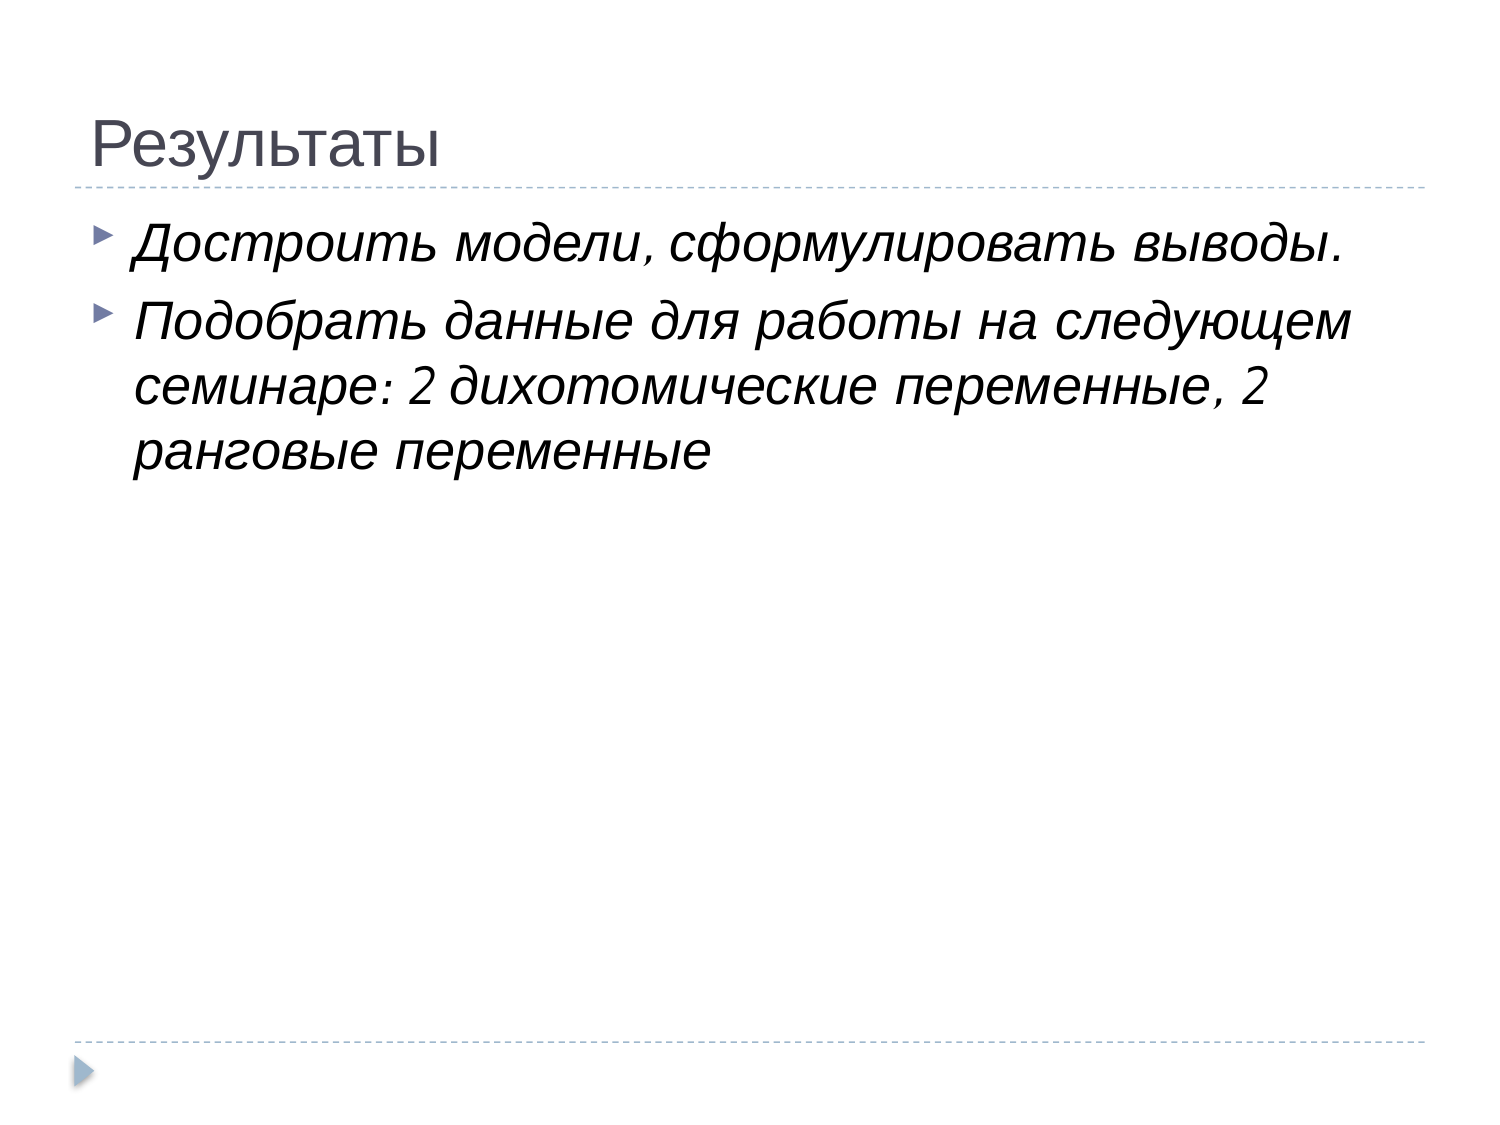

# Результаты
Достроить модели, сформулировать выводы.
Подобрать данные для работы на следующем семинаре: 2 дихотомические переменные, 2 ранговые переменные